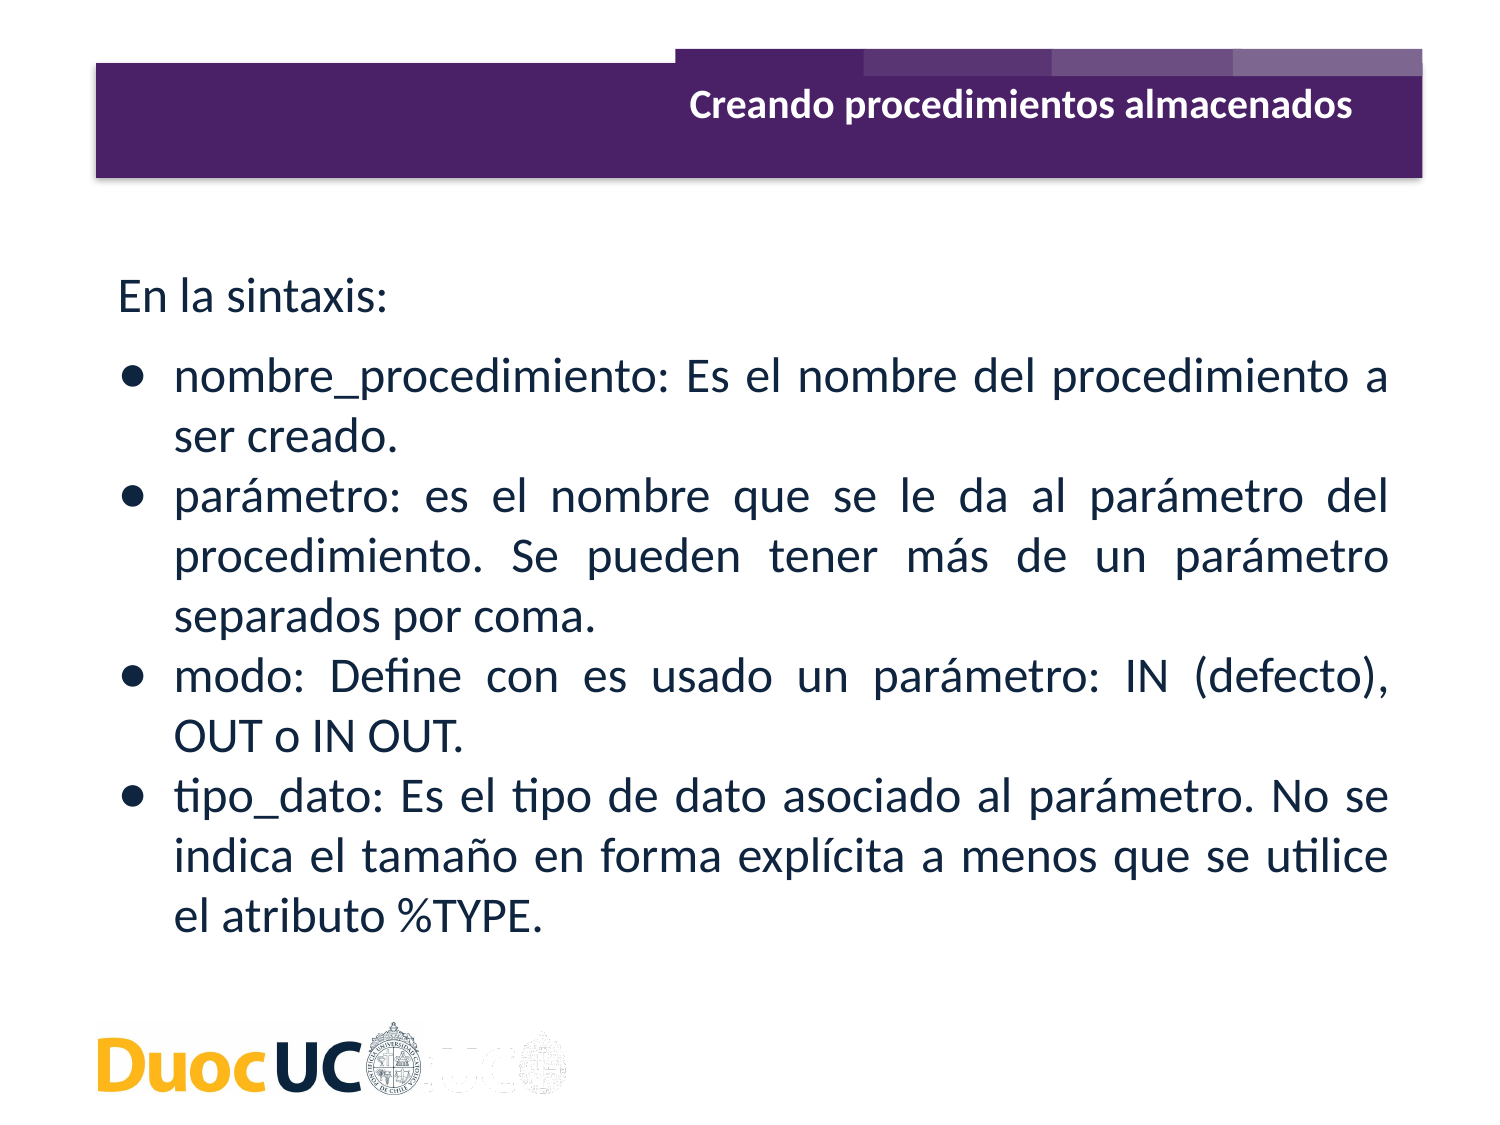

Creando procedimientos almacenados
En la sintaxis:
nombre_procedimiento: Es el nombre del procedimiento a ser creado.
parámetro: es el nombre que se le da al parámetro del procedimiento. Se pueden tener más de un parámetro separados por coma.
modo: Define con es usado un parámetro: IN (defecto), OUT o IN OUT.
tipo_dato: Es el tipo de dato asociado al parámetro. No se indica el tamaño en forma explícita a menos que se utilice el atributo %TYPE.